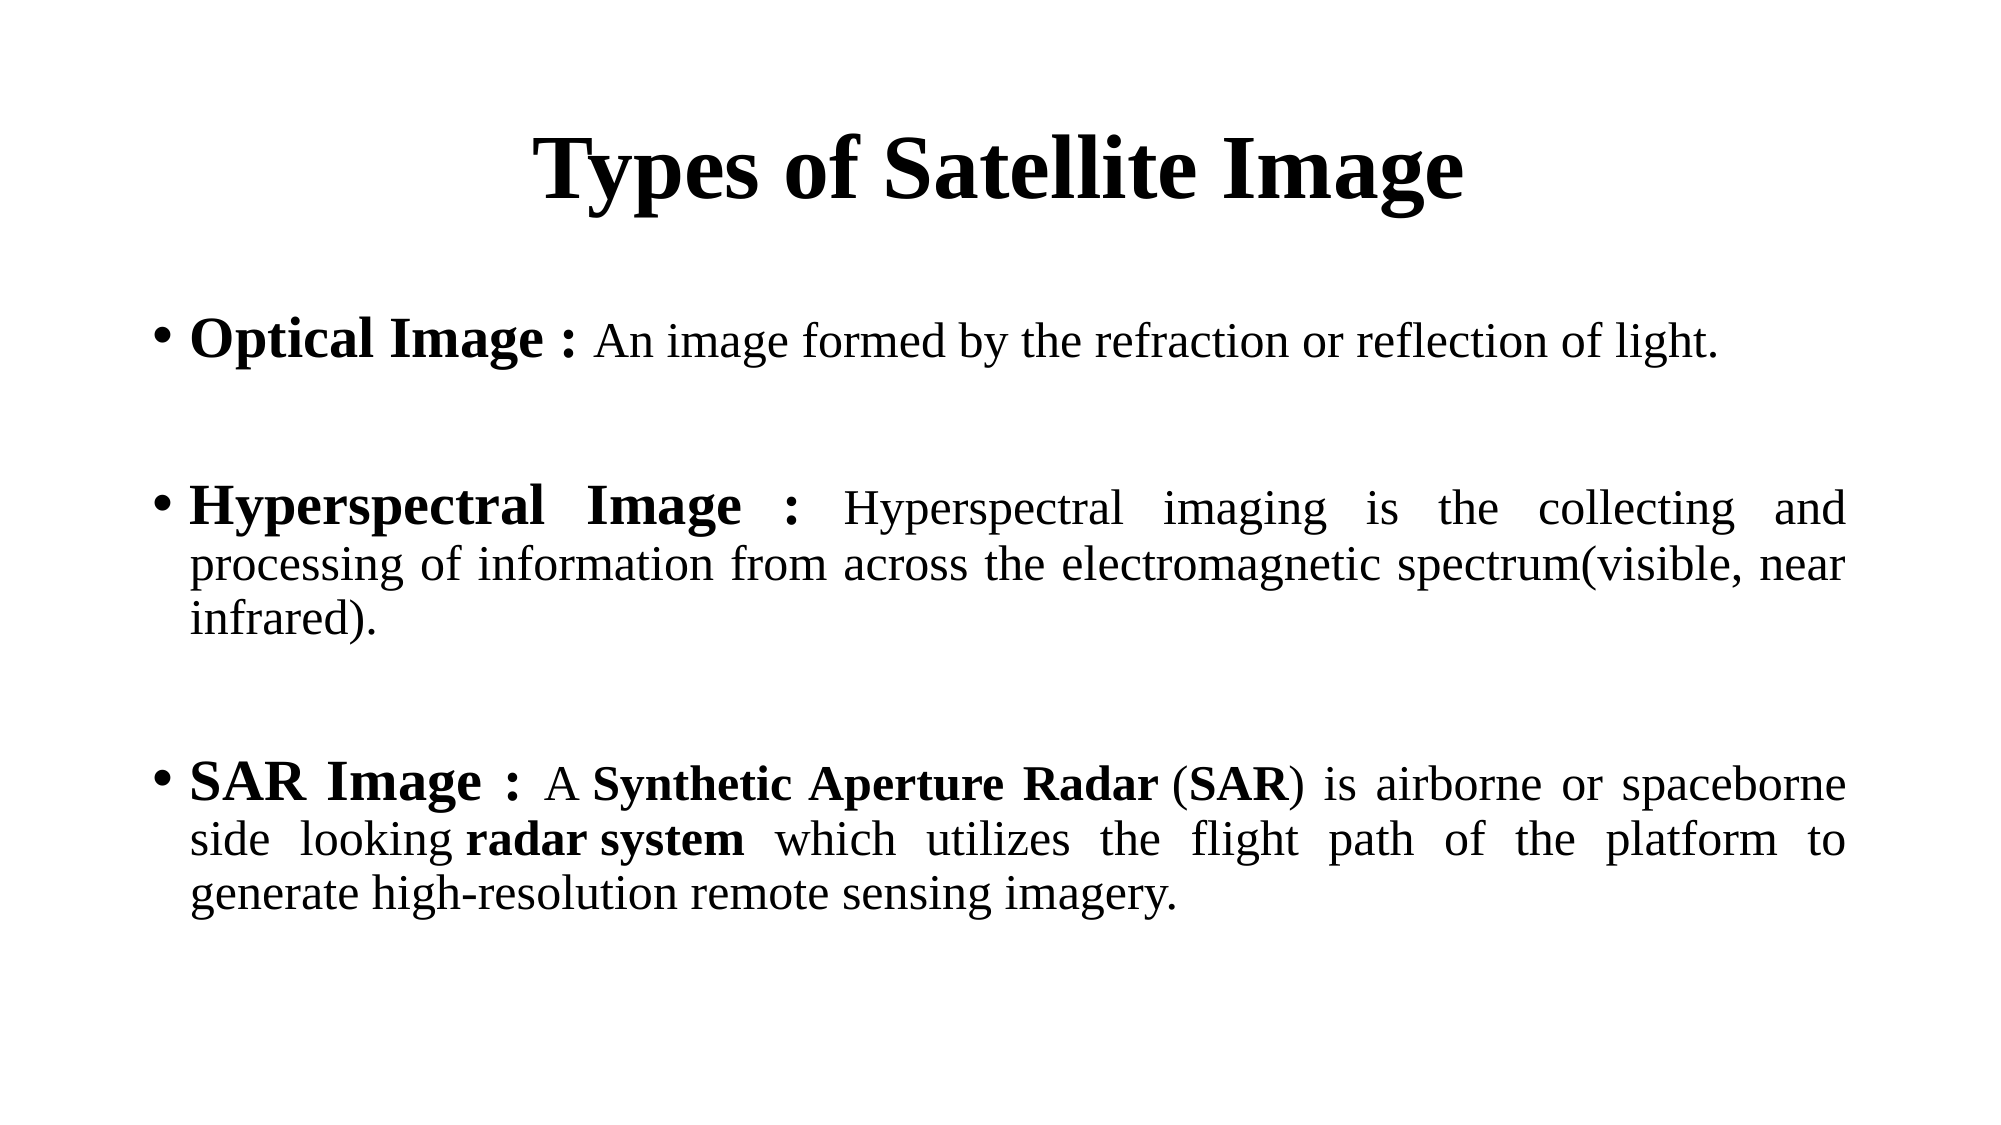

# Types of Satellite Image
Optical Image : An image formed by the refraction or reflection of light.

Hyperspectral Image : Hyperspectral imaging is the collecting and processing of information from across the electromagnetic spectrum(visible, near infrared).

SAR Image : A Synthetic Aperture Radar (SAR) is airborne or spaceborne side looking radar system which utilizes the flight path of the platform to generate high-resolution remote sensing imagery.